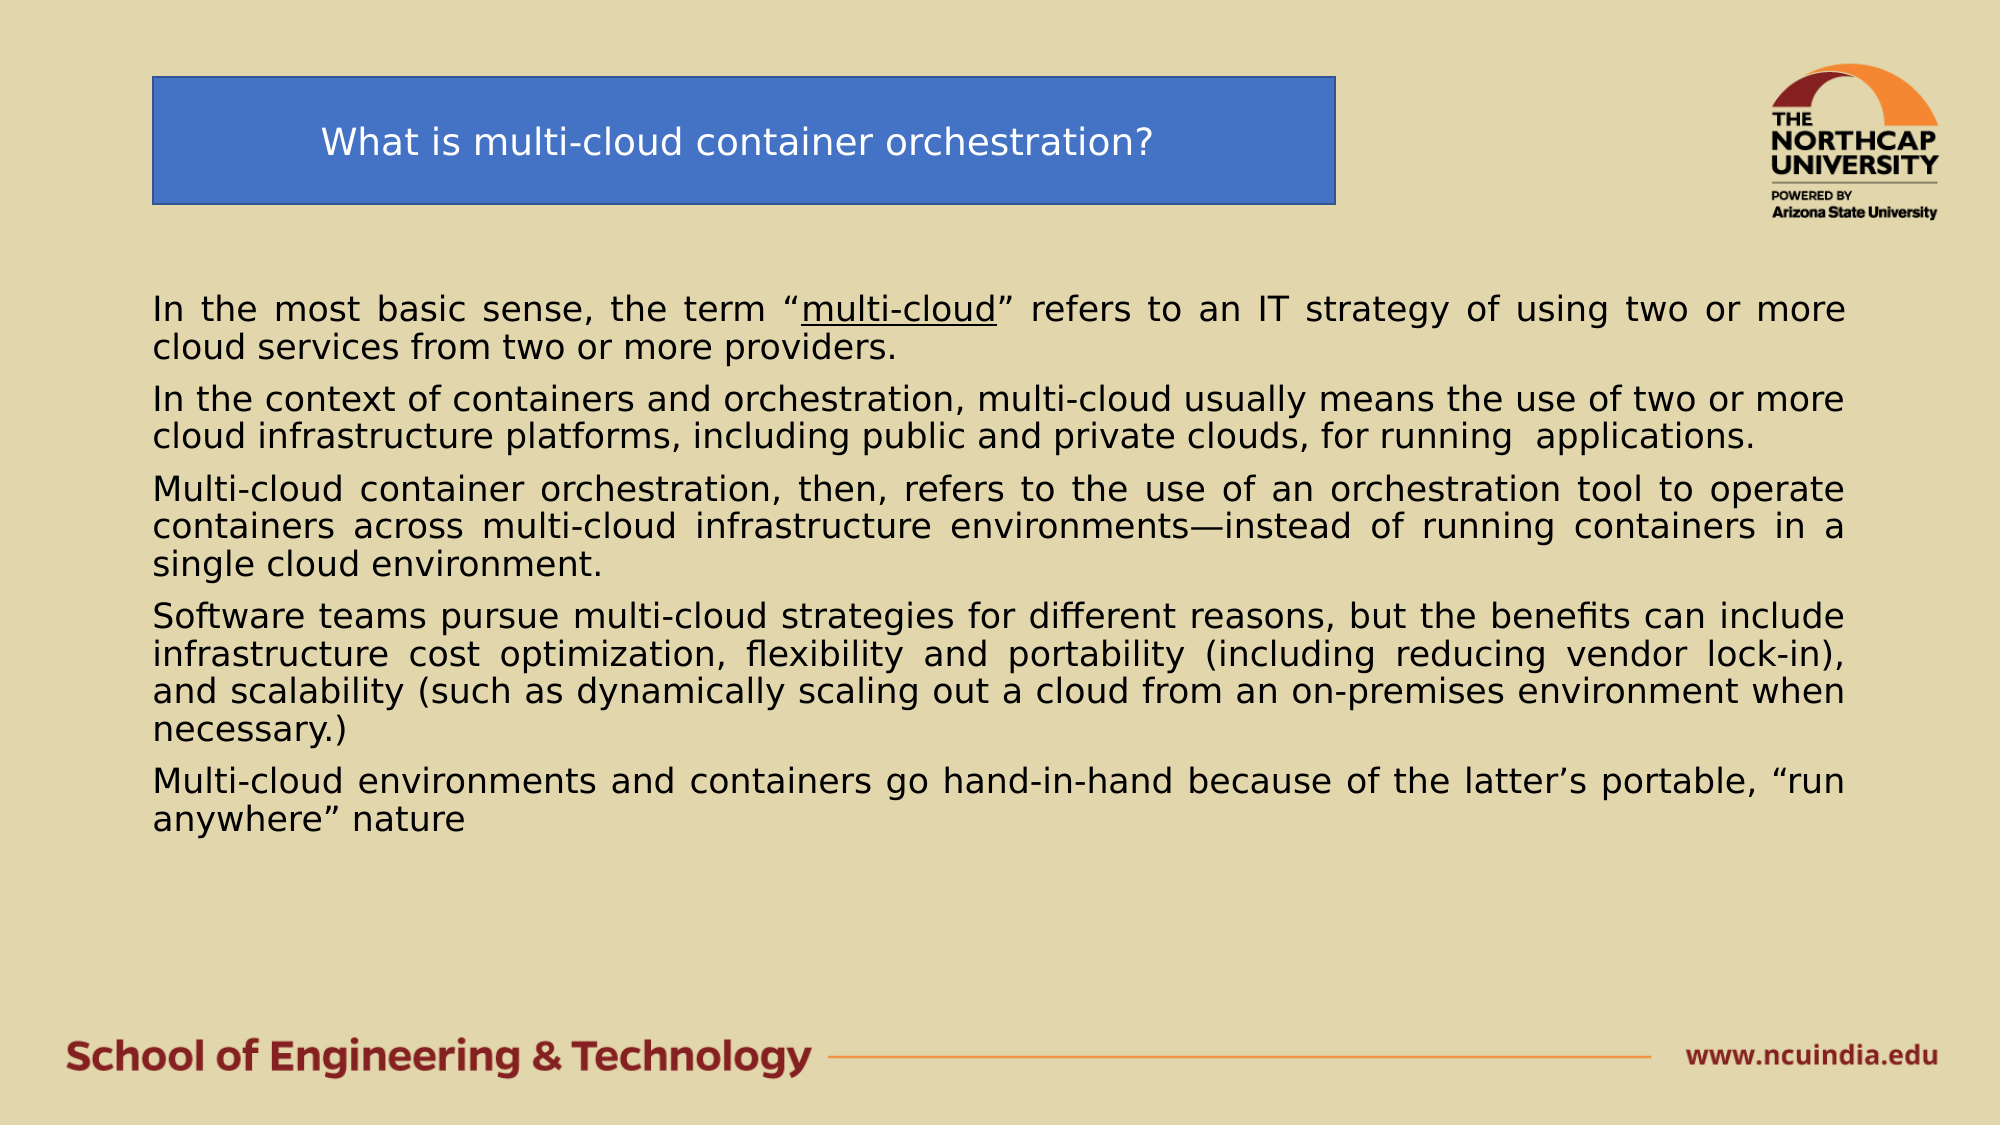

What is multi-cloud container orchestration?
In the most basic sense, the term “multi-cloud” refers to an IT strategy of using two or more cloud services from two or more providers.
In the context of containers and orchestration, multi-cloud usually means the use of two or more cloud infrastructure platforms, including public and private clouds, for running  applications.
Multi-cloud container orchestration, then, refers to the use of an orchestration tool to operate containers across multi-cloud infrastructure environments—instead of running containers in a single cloud environment.
Software teams pursue multi-cloud strategies for different reasons, but the benefits can include infrastructure cost optimization, flexibility and portability (including reducing vendor lock-in), and scalability (such as dynamically scaling out a cloud from an on-premises environment when necessary.)
Multi-cloud environments and containers go hand-in-hand because of the latter’s portable, “run anywhere” nature